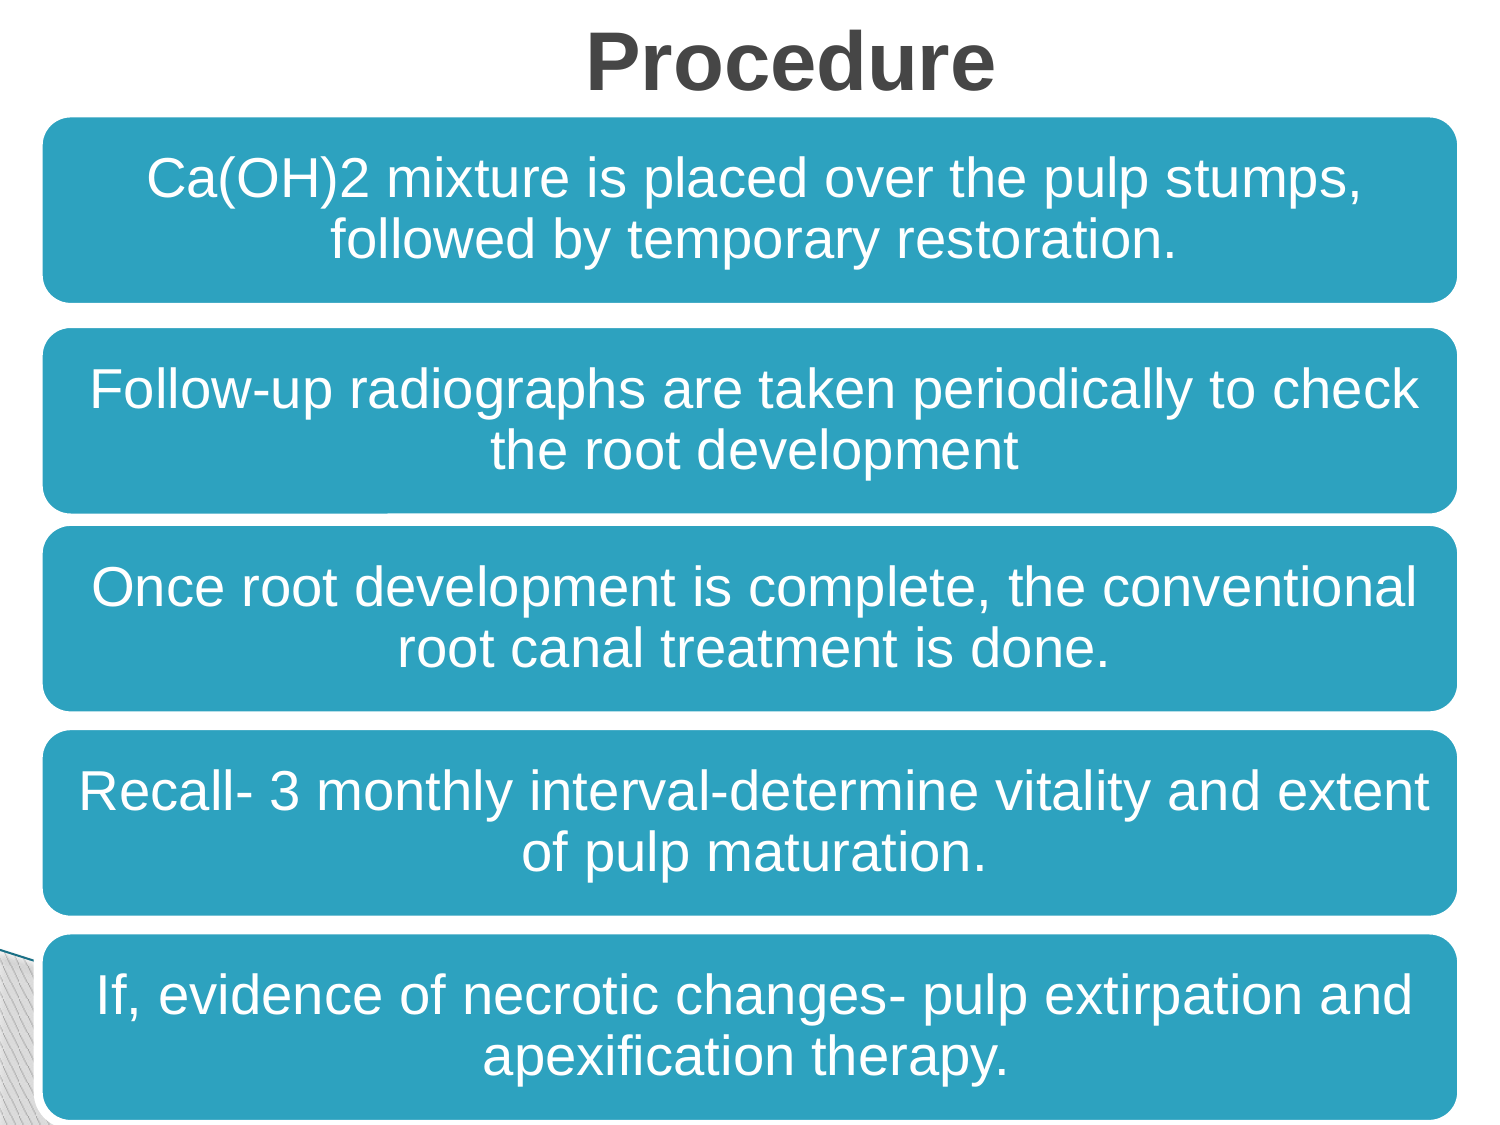

Procedure
#
Ca(OH)2 mixture is placed over the pulp stumps, followed by temporary restoration.
Follow-up radiographs are taken periodically to check the root development
Once root development is complete, the conventional root canal treatment is done.
Recall- 3 monthly interval-determine vitality and extent of pulp maturation.
If, evidence of necrotic changes- pulp extirpation and apexification therapy.